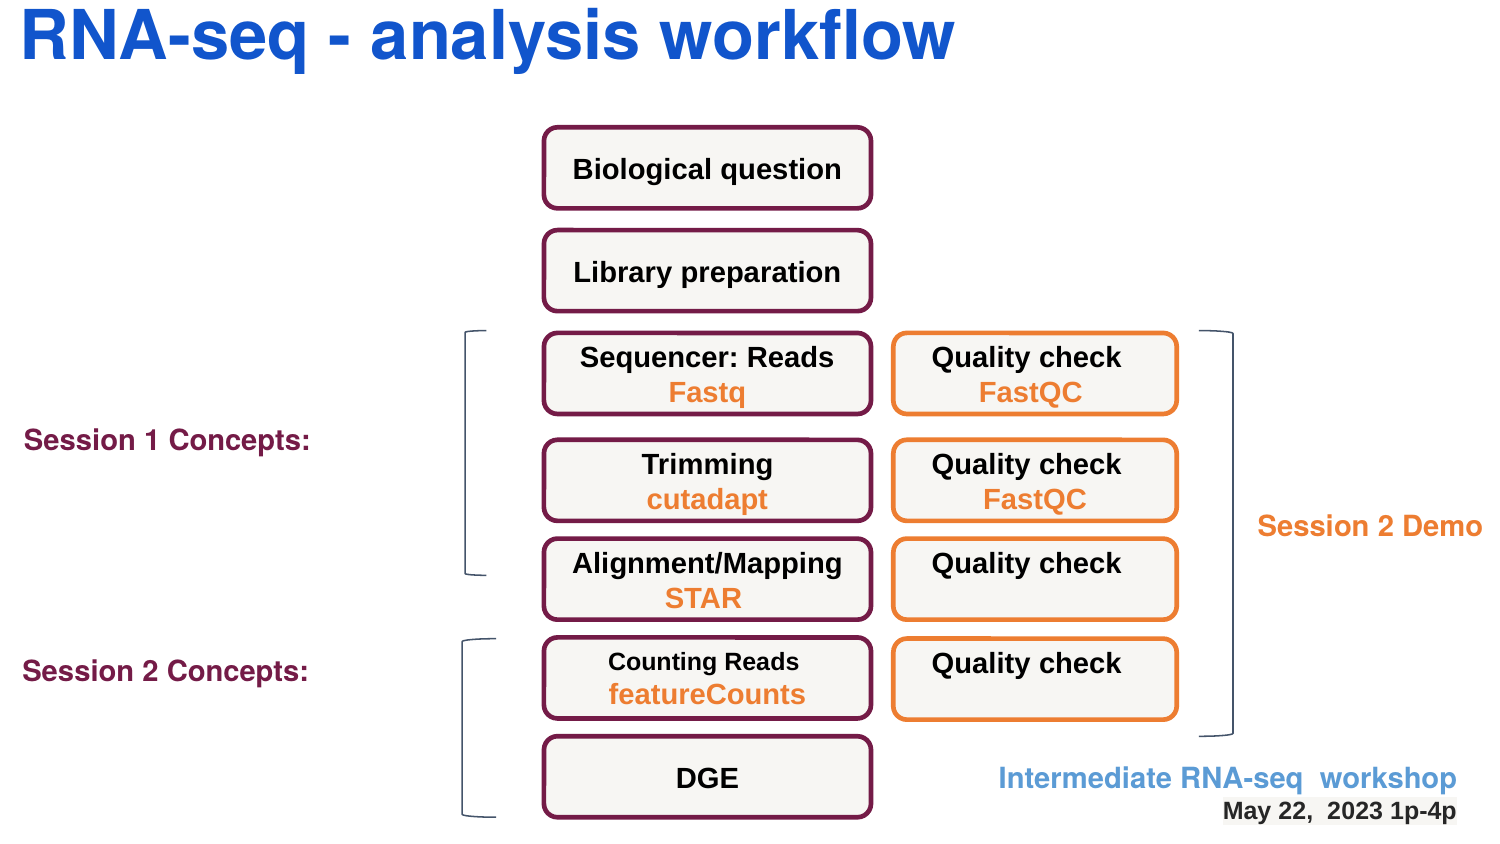

# RNA-seq - analysis workflow
Biological question
Library preparation

Sequencer: Reads Fastq
Quality check
FastQC
Session 1 Concepts:
Trimming
cutadapt
Quality check
FastQC
Session 2 Demo

Alignment/Mapping
STAR
Quality check

Session 2 Concepts:

Counting Reads
featureCounts
Quality check

DGE
Intermediate RNA-seq  workshop
May 22,  2023 1p-4p